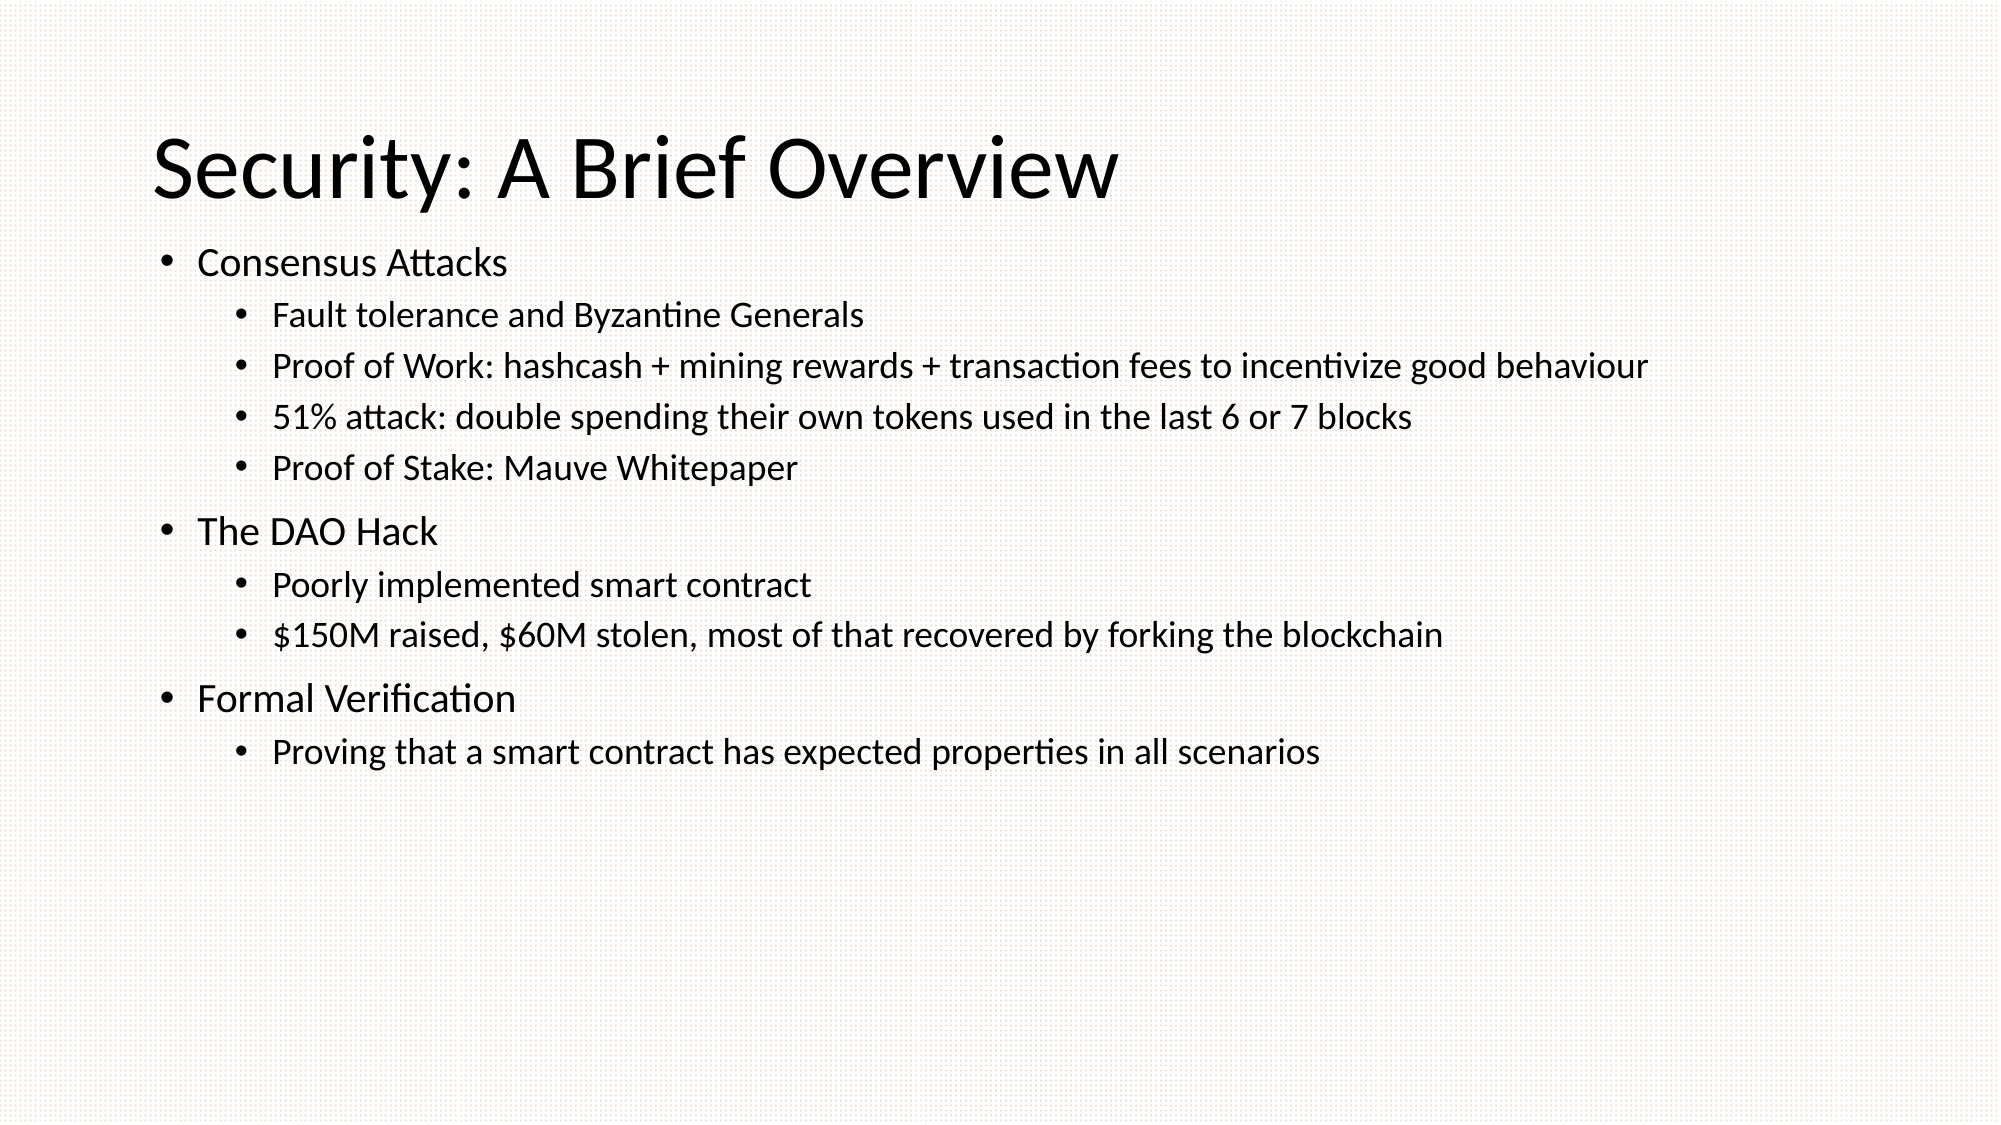

# Security: A Brief Overview
Consensus Attacks
Fault tolerance and Byzantine Generals
Proof of Work: hashcash + mining rewards + transaction fees to incentivize good behaviour
51% attack: double spending their own tokens used in the last 6 or 7 blocks
Proof of Stake: Mauve Whitepaper
The DAO Hack
Poorly implemented smart contract
$150M raised, $60M stolen, most of that recovered by forking the blockchain
Formal Verification
Proving that a smart contract has expected properties in all scenarios